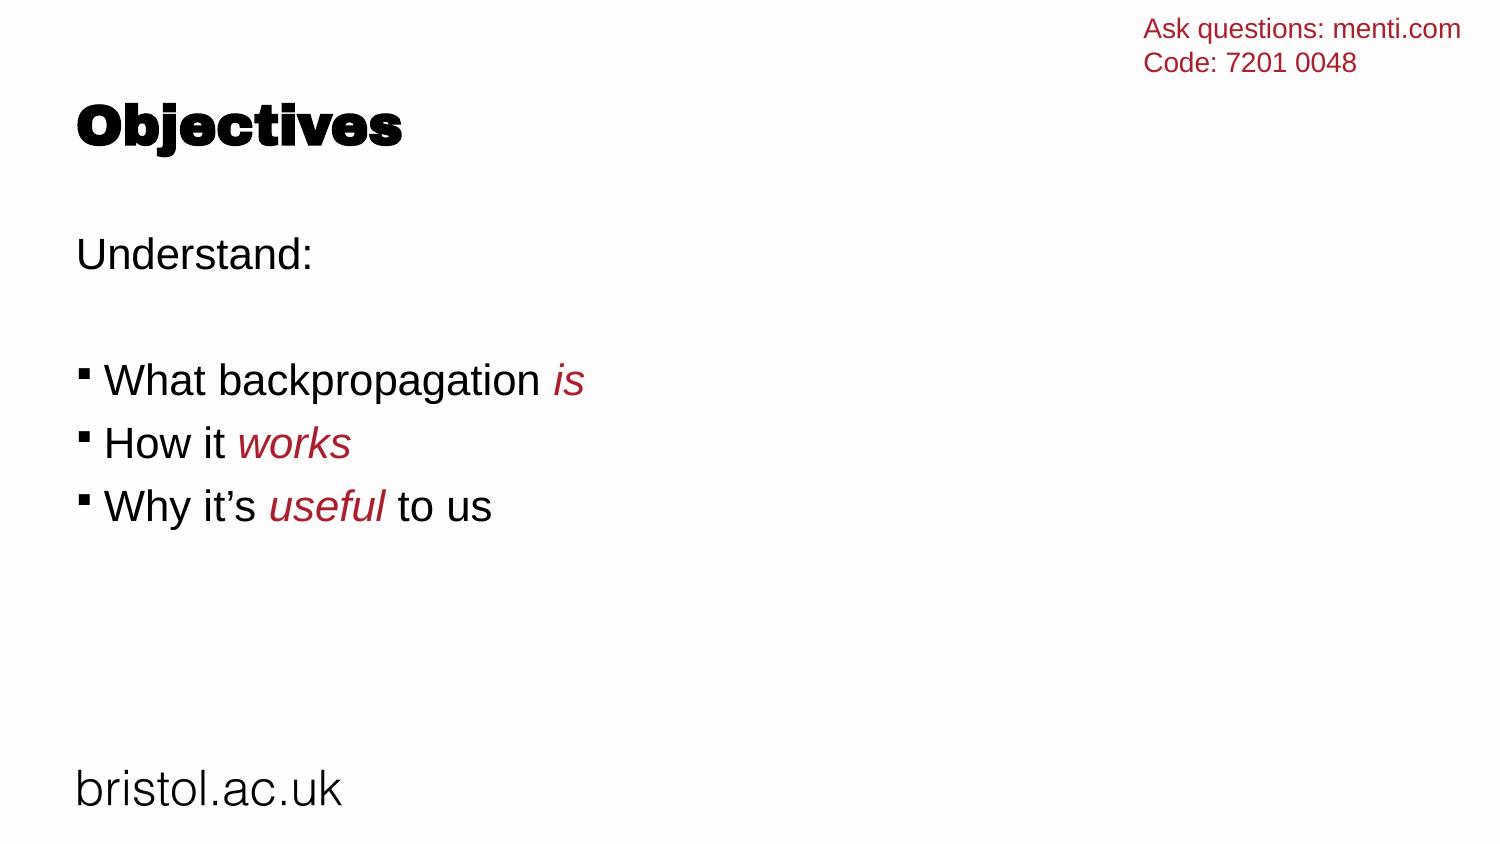

Ask questions: menti.com
Code: 7201 0048
# Objectives
Understand:

What backpropagation is
How it works
Why it’s useful to us